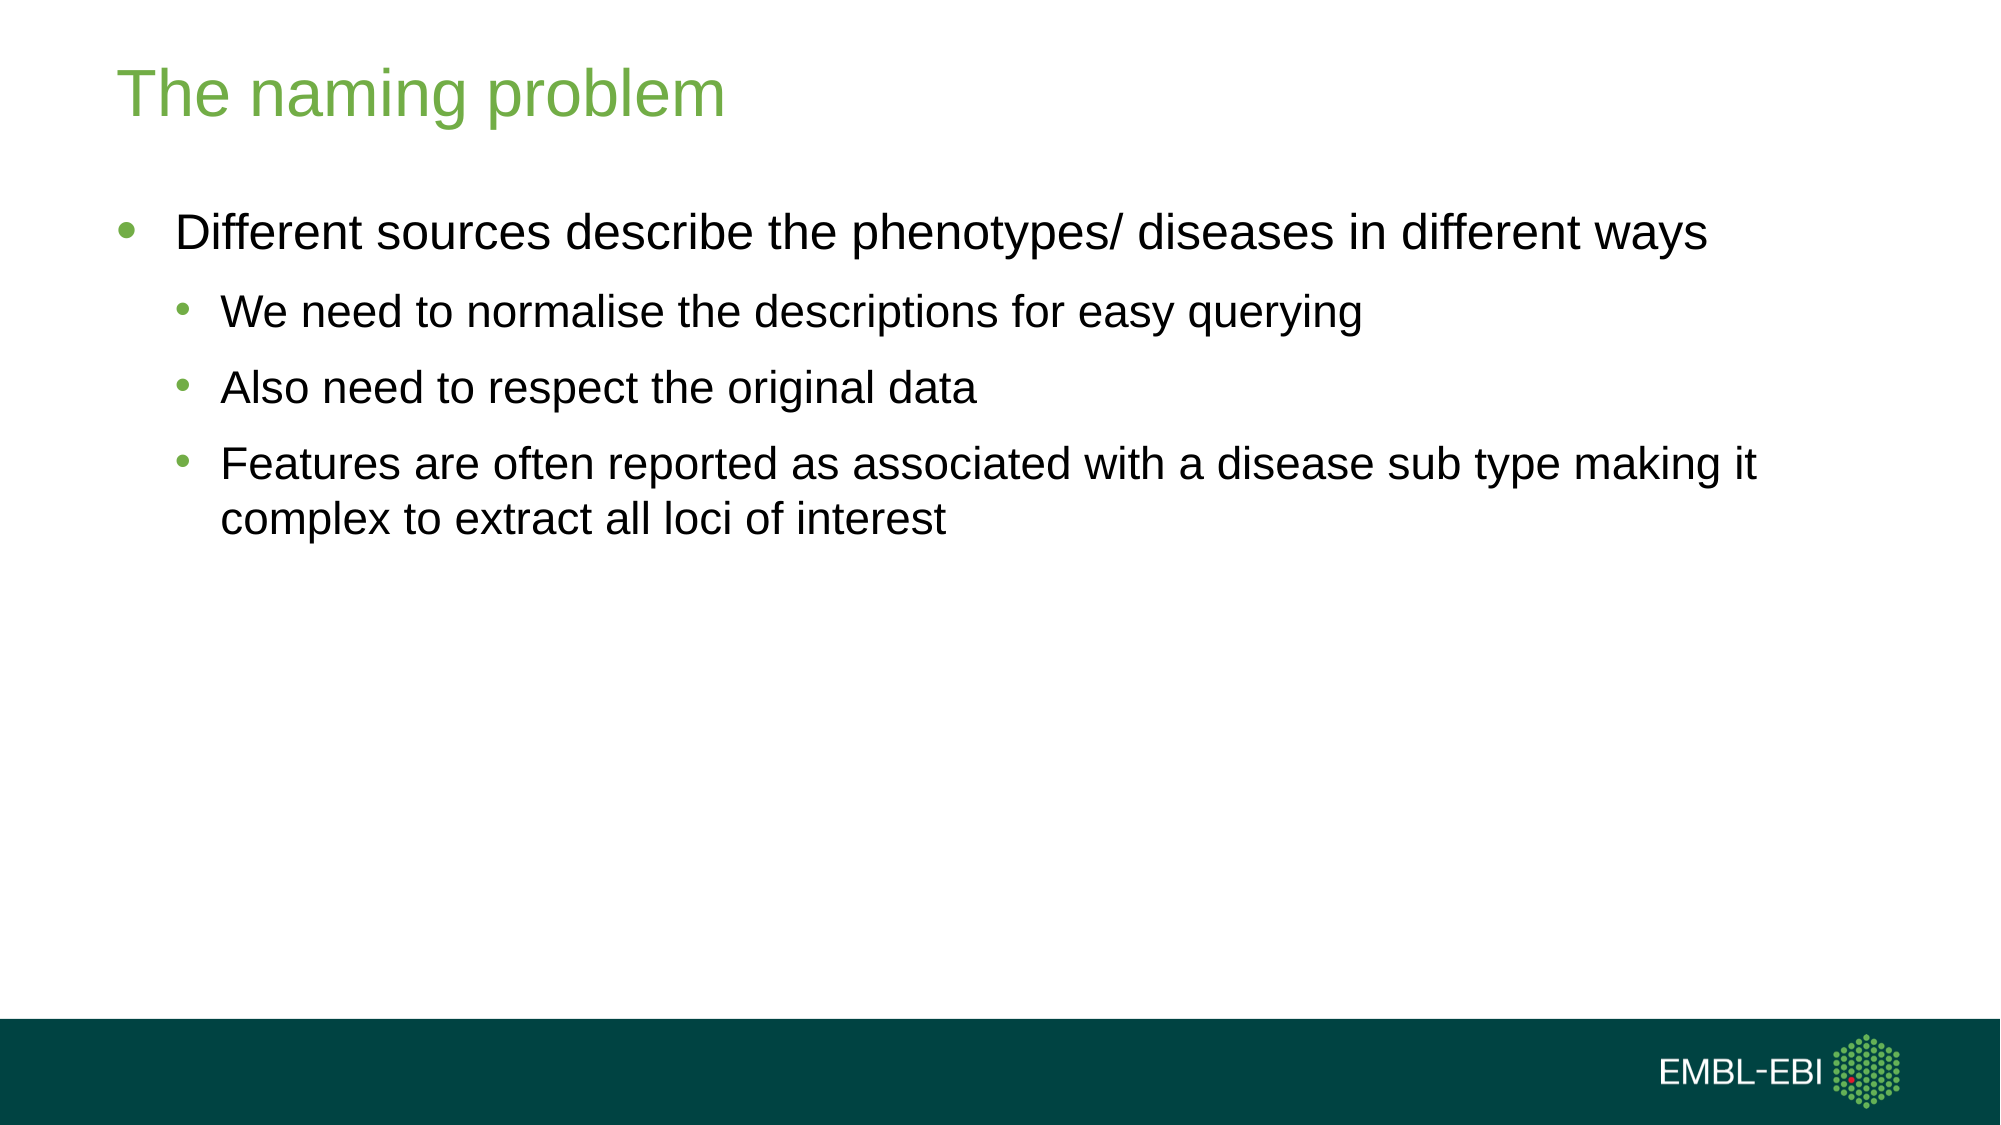

# The naming problem
Different sources describe the phenotypes/ diseases in different ways
We need to normalise the descriptions for easy querying
Also need to respect the original data
Features are often reported as associated with a disease sub type making it complex to extract all loci of interest